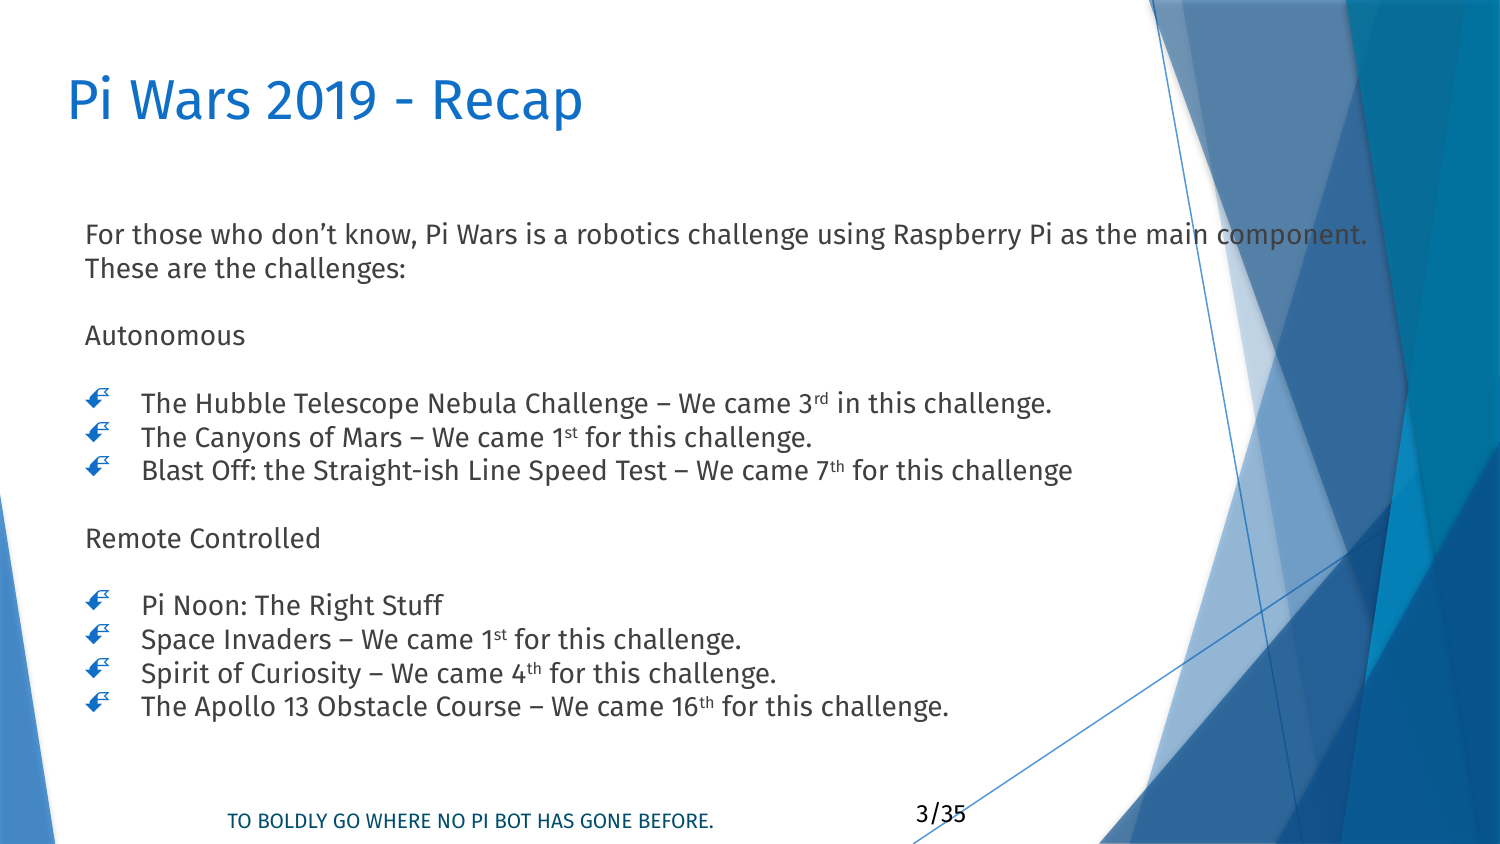

# Pi Wars 2019 - Recap
For those who don’t know, Pi Wars is a robotics challenge using Raspberry Pi as the main component. These are the challenges:

Autonomous

The Hubble Telescope Nebula Challenge – We came 3rd in this challenge.
The Canyons of Mars – We came 1st for this challenge.
Blast Off: the Straight-ish Line Speed Test – We came 7th for this challenge

Remote Controlled

Pi Noon: The Right Stuff
Space Invaders – We came 1st for this challenge.
Spirit of Curiosity – We came 4th for this challenge.
The Apollo 13 Obstacle Course – We came 16th for this challenge.

3/35
TO BOLDLY GO WHERE NO PI BOT HAS GONE BEFORE.